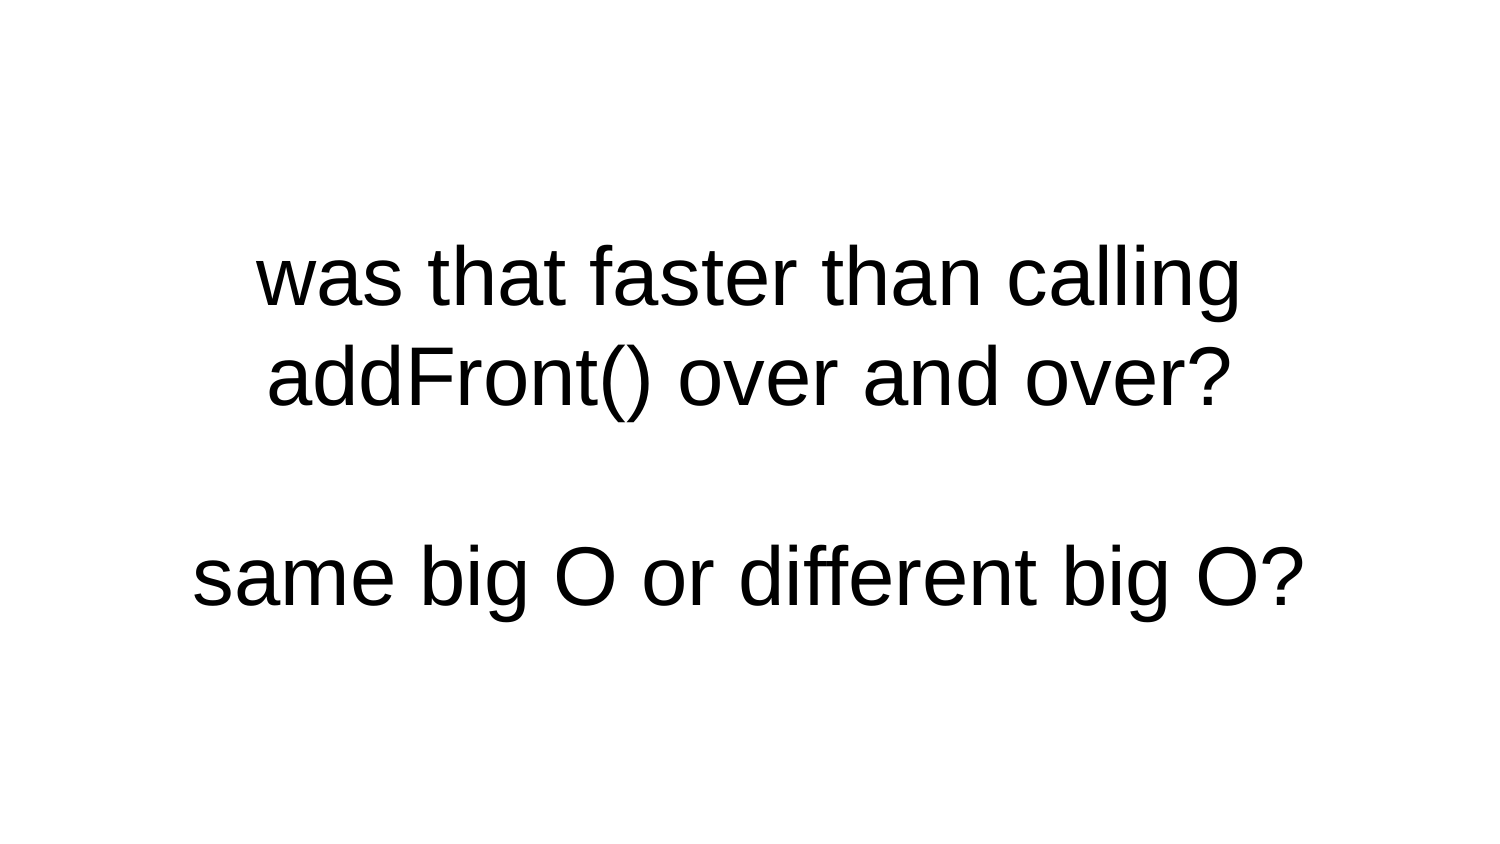

# was that faster than calling addFront() over and over? same big O or different big O?